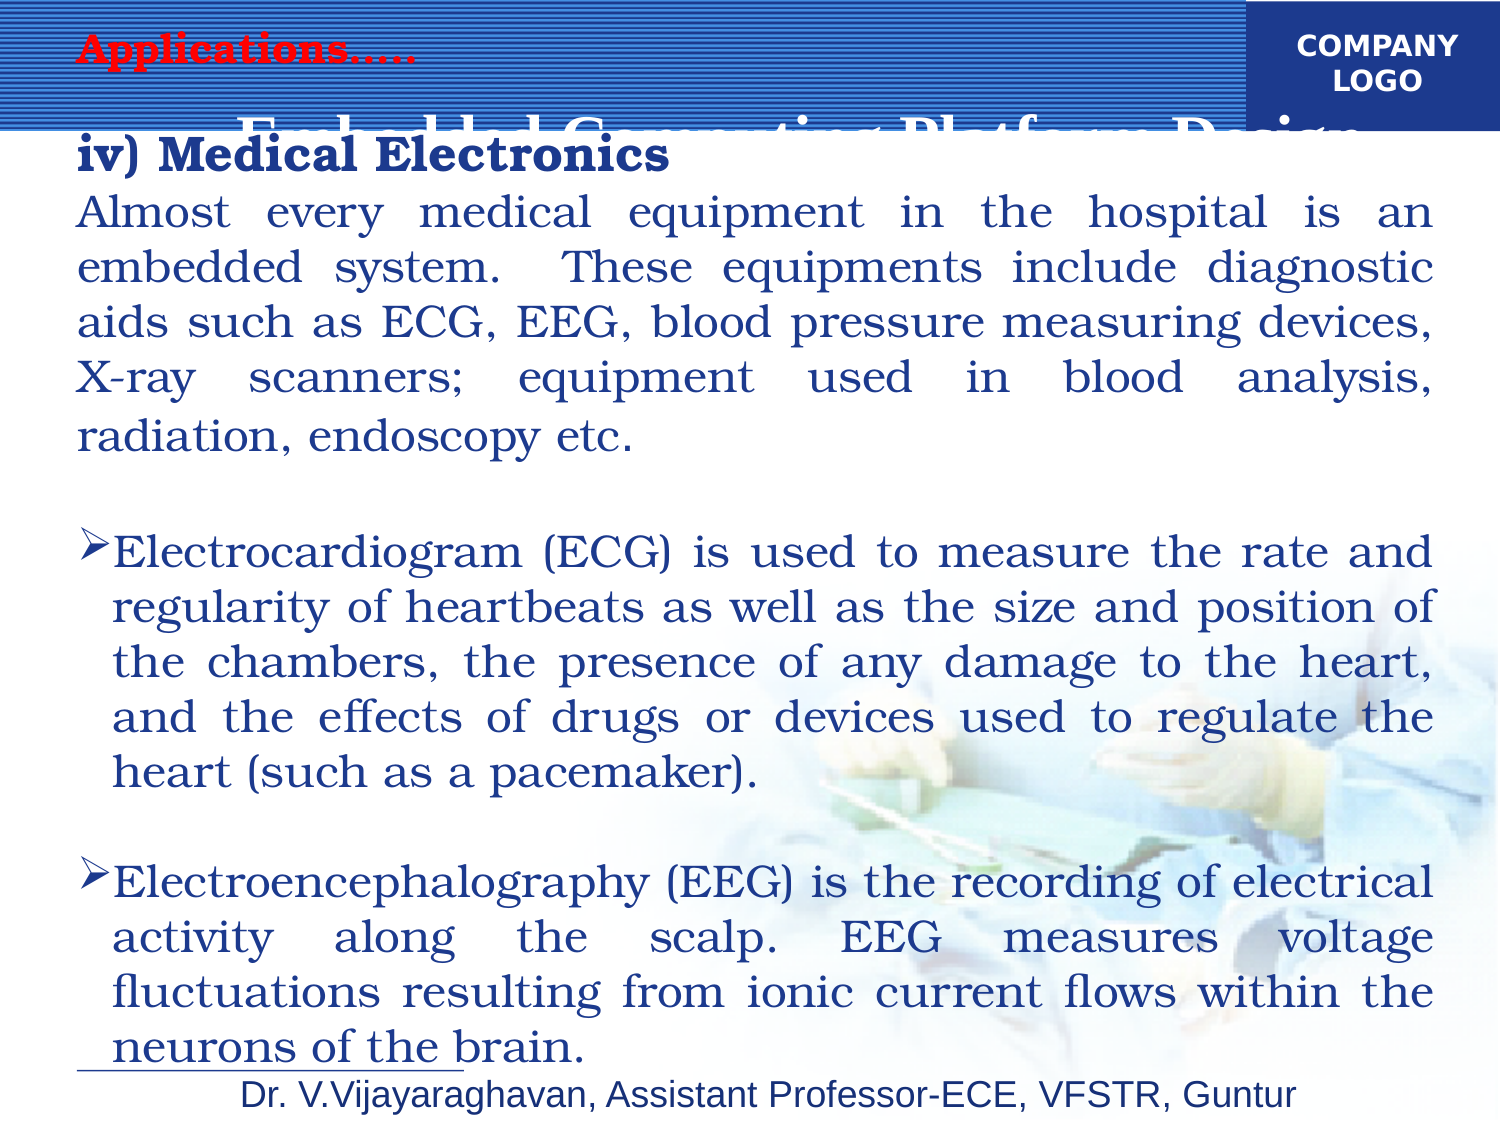

Applications…..

iv) Medical Electronics
Almost every medical equipment in the hospital is an embedded system.  These equipments include diagnostic aids such as ECG, EEG, blood pressure measuring devices, X-ray scanners; equipment used in blood analysis, radiation, endoscopy etc.

Electrocardiogram (ECG) is used to measure the rate and regularity of heartbeats as well as the size and position of the chambers, the presence of any damage to the heart, and the effects of drugs or devices used to regulate the heart (such as a pacemaker).

Electroencephalography (EEG) is the recording of electrical activity along the scalp. EEG measures voltage fluctuations resulting from ionic current flows within the neurons of the brain.
Embedded Computing Platform Design
Dr. V.Vijayaraghavan, Assistant Professor-ECE, VFSTR, Guntur